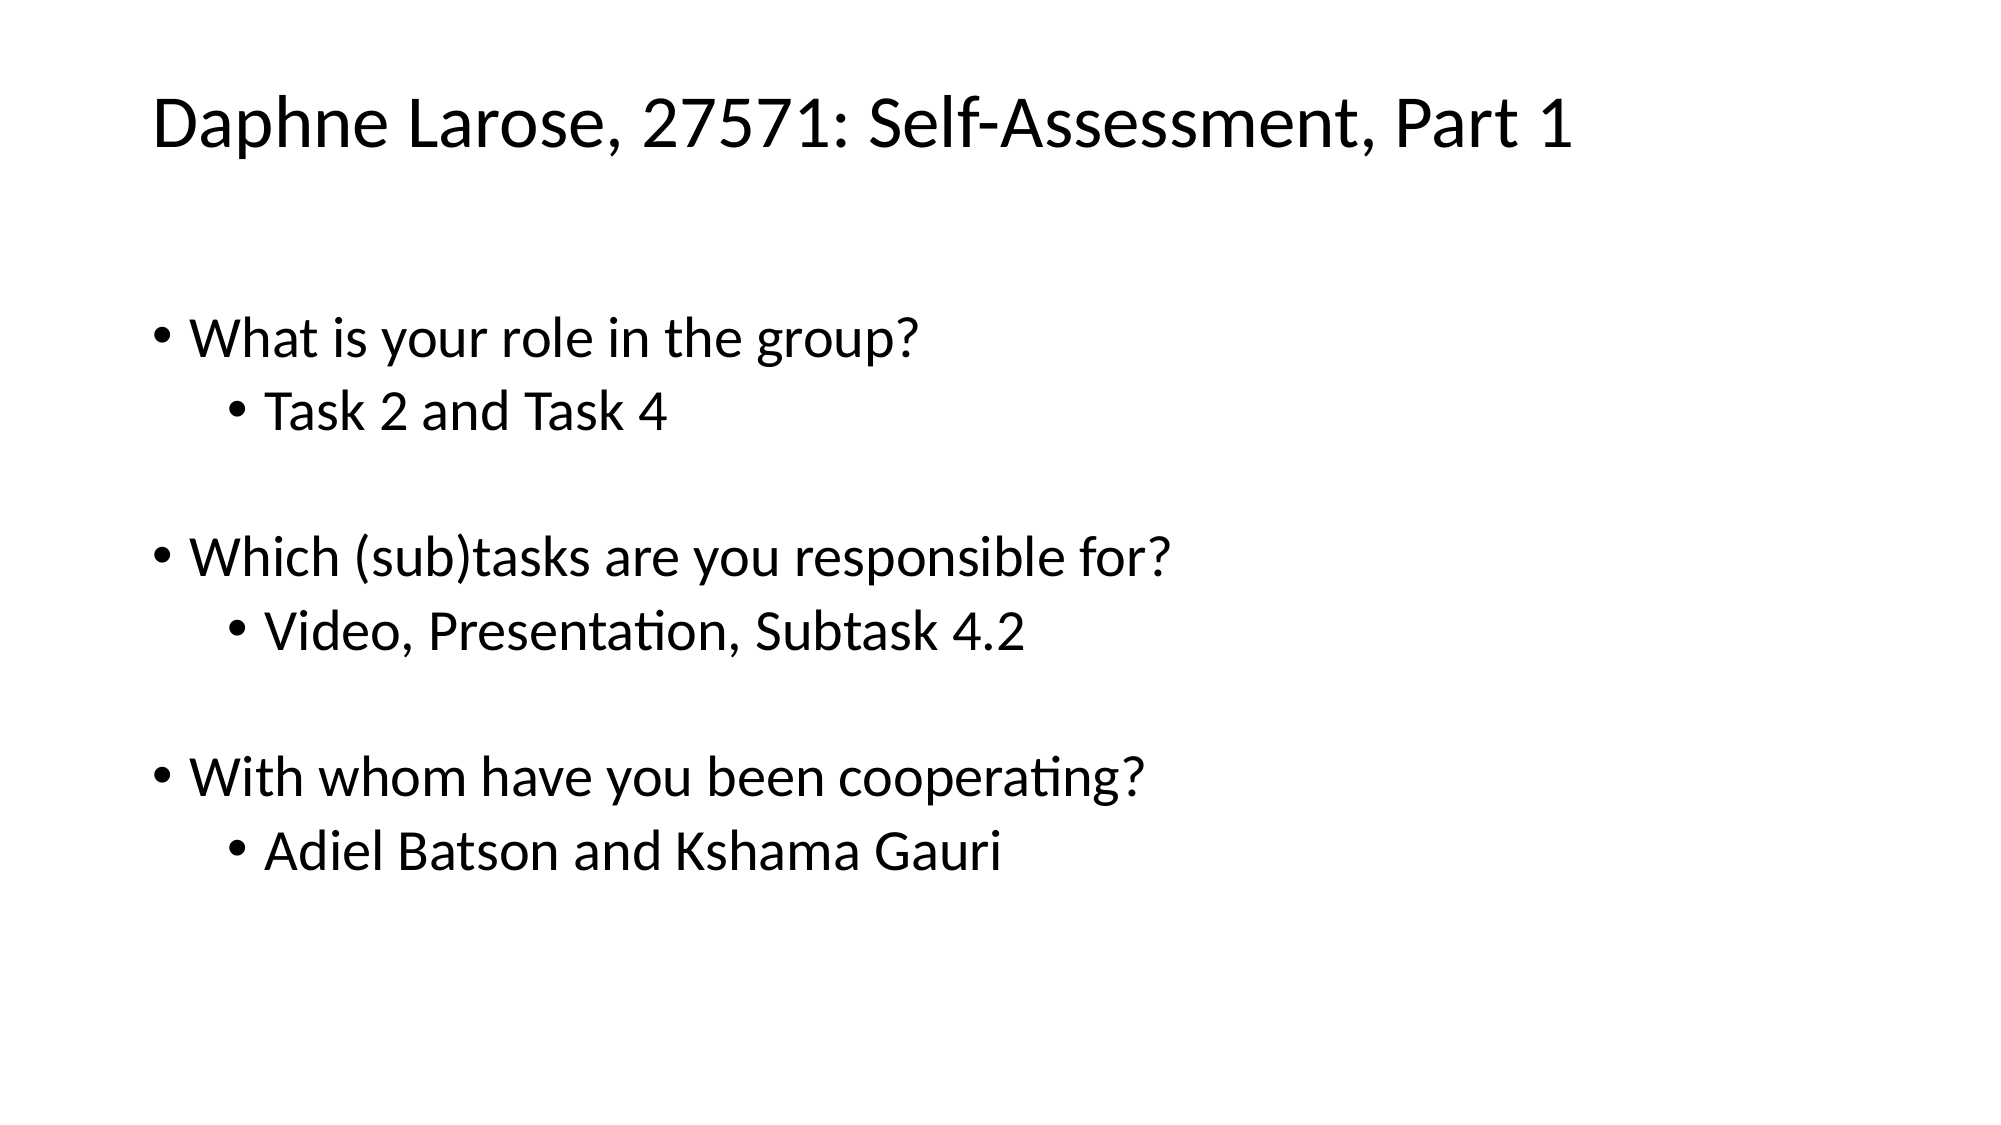

# Daphne Larose, 27571: Self-Assessment, Part 1
What is your role in the group?
Task 2 and Task 4
Which (sub)tasks are you responsible for?
Video, Presentation, Subtask 4.2
With whom have you been cooperating?
Adiel Batson and Kshama Gauri